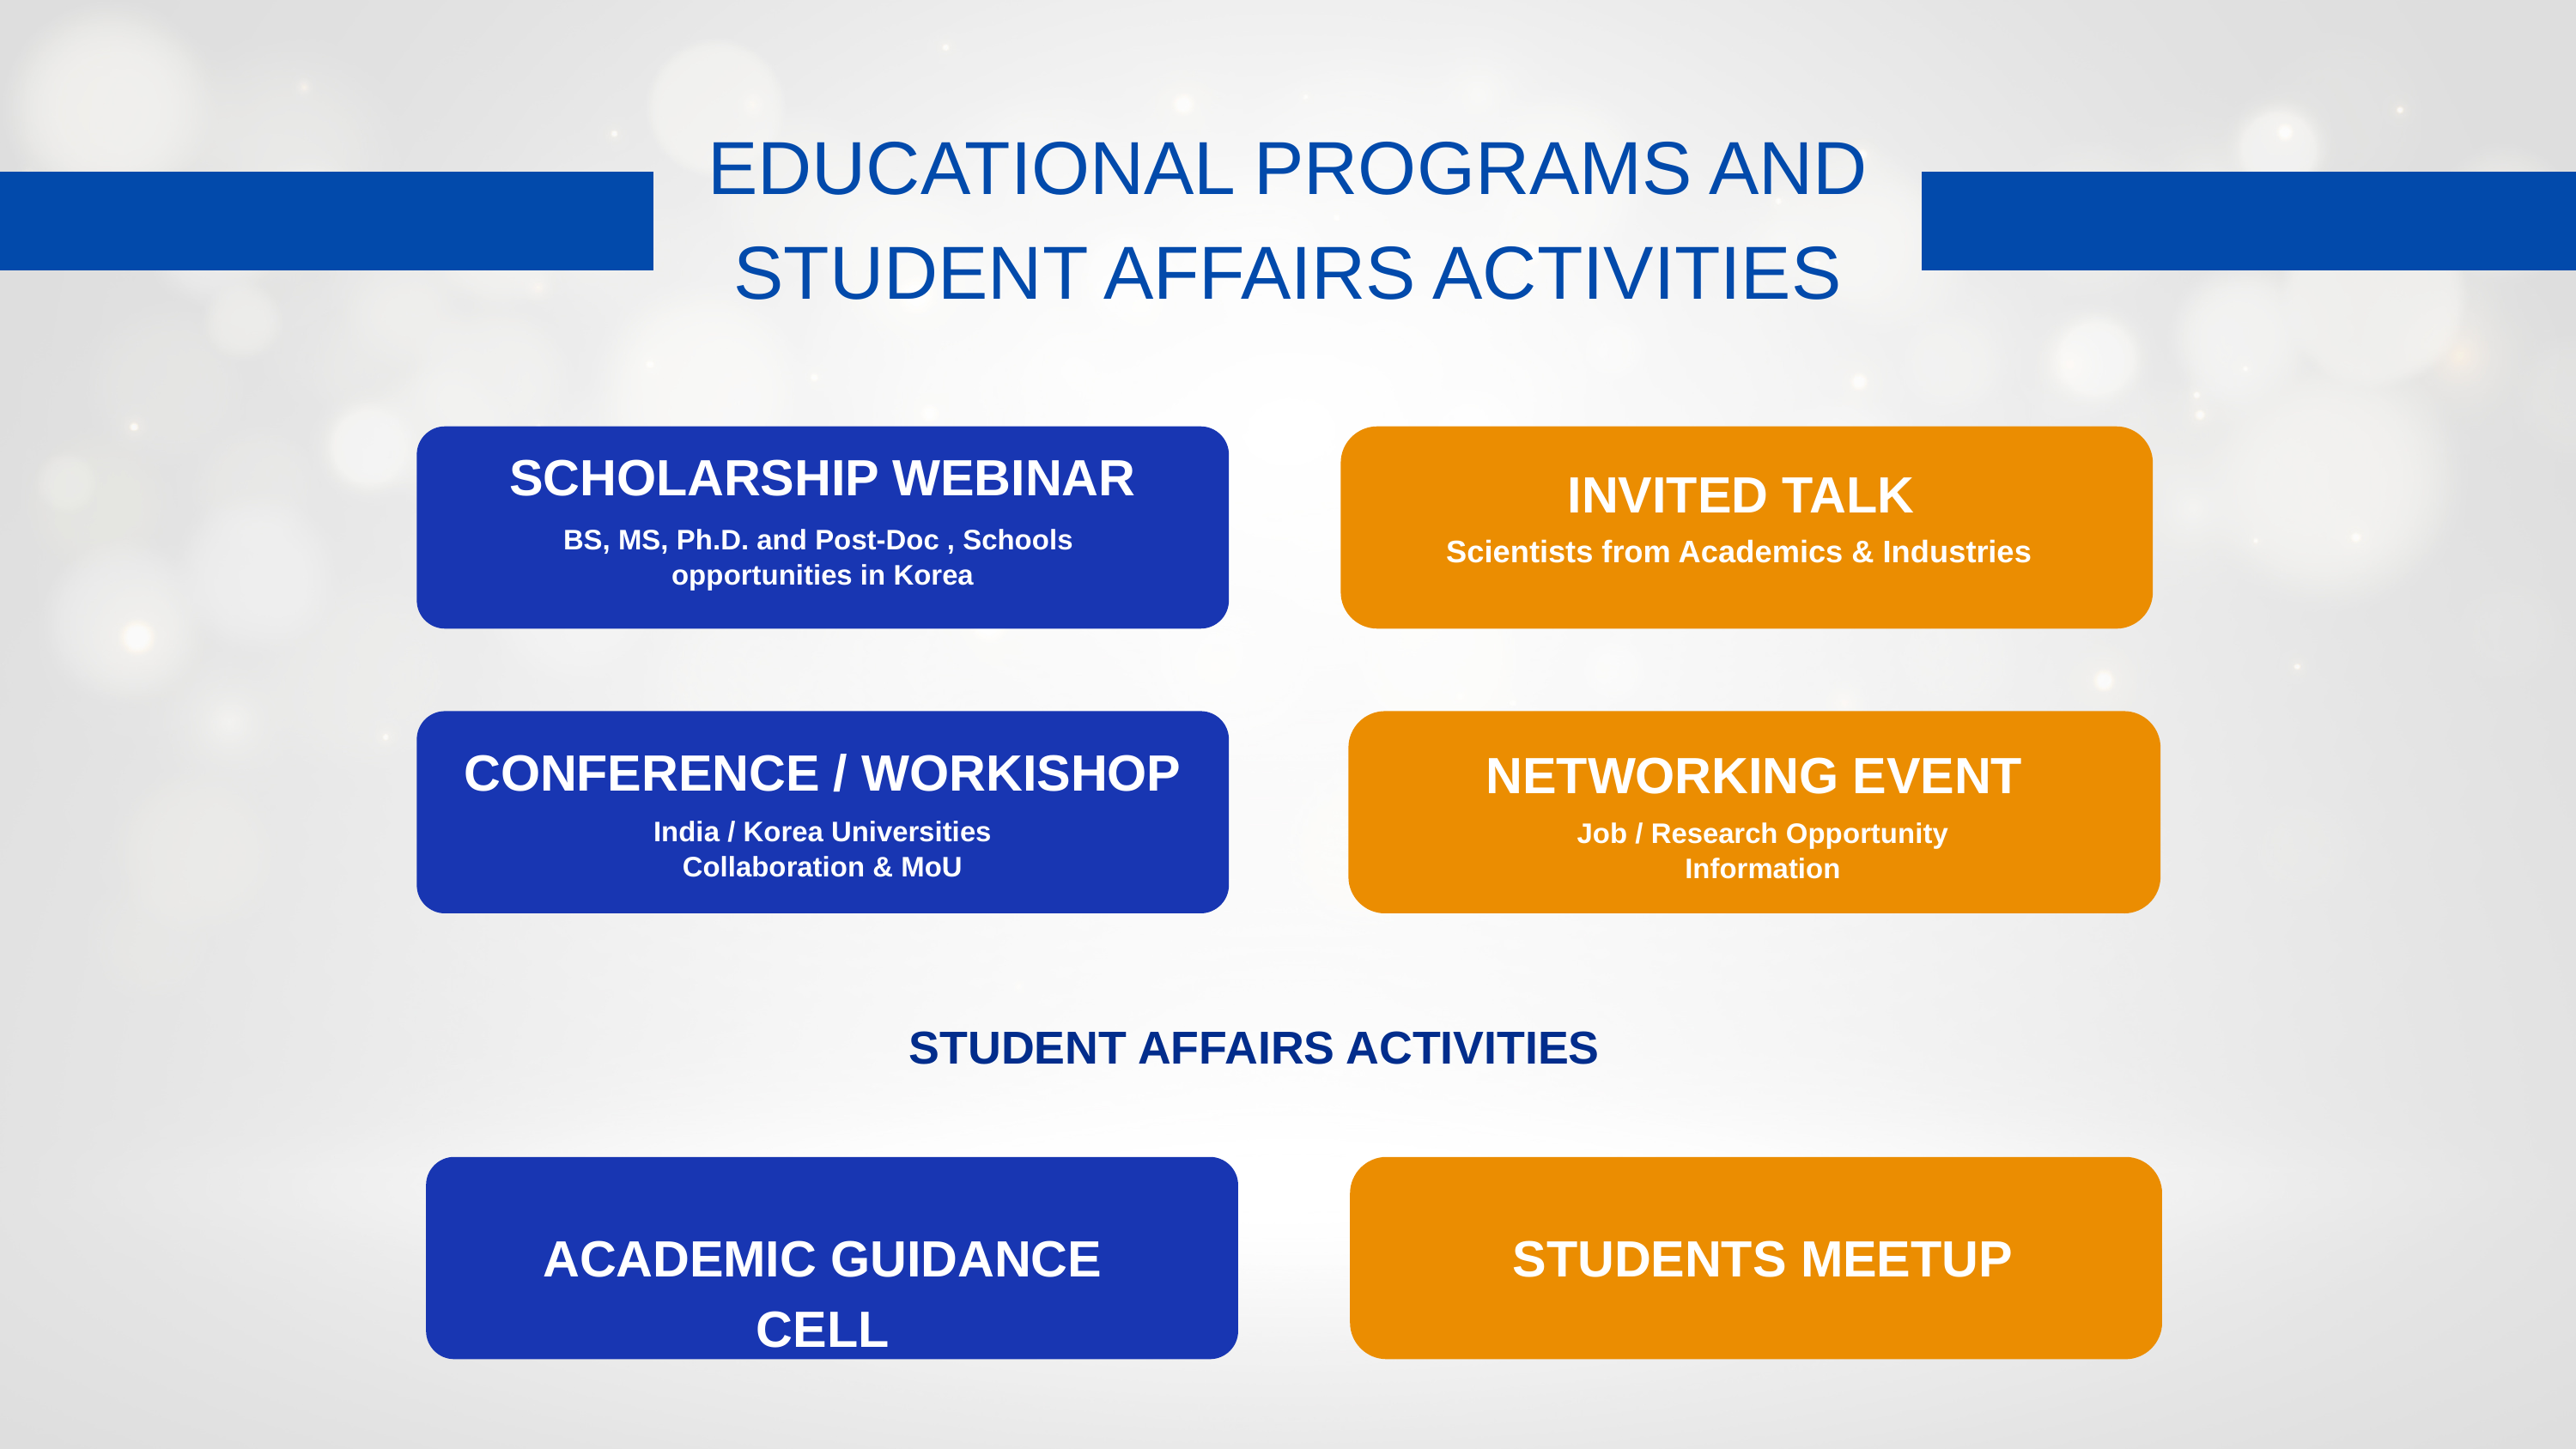

EDUCATIONAL PROGRAMS AND STUDENT AFFAIRS ACTIVITIES

SCHOLARSHIP WEBINAR
INVITED TALK
BS, MS, Ph.D. and Post-Doc , Schools
opportunities in Korea
Scientists from Academics & Industries

CONFERENCE / WORKISHOP
NETWORKING EVENT
India / Korea Universities
Collaboration & MoU
Job / Research Opportunity Information
STUDENT AFFAIRS ACTIVITIES

ACADEMIC GUIDANCE CELL
STUDENTS MEETUP